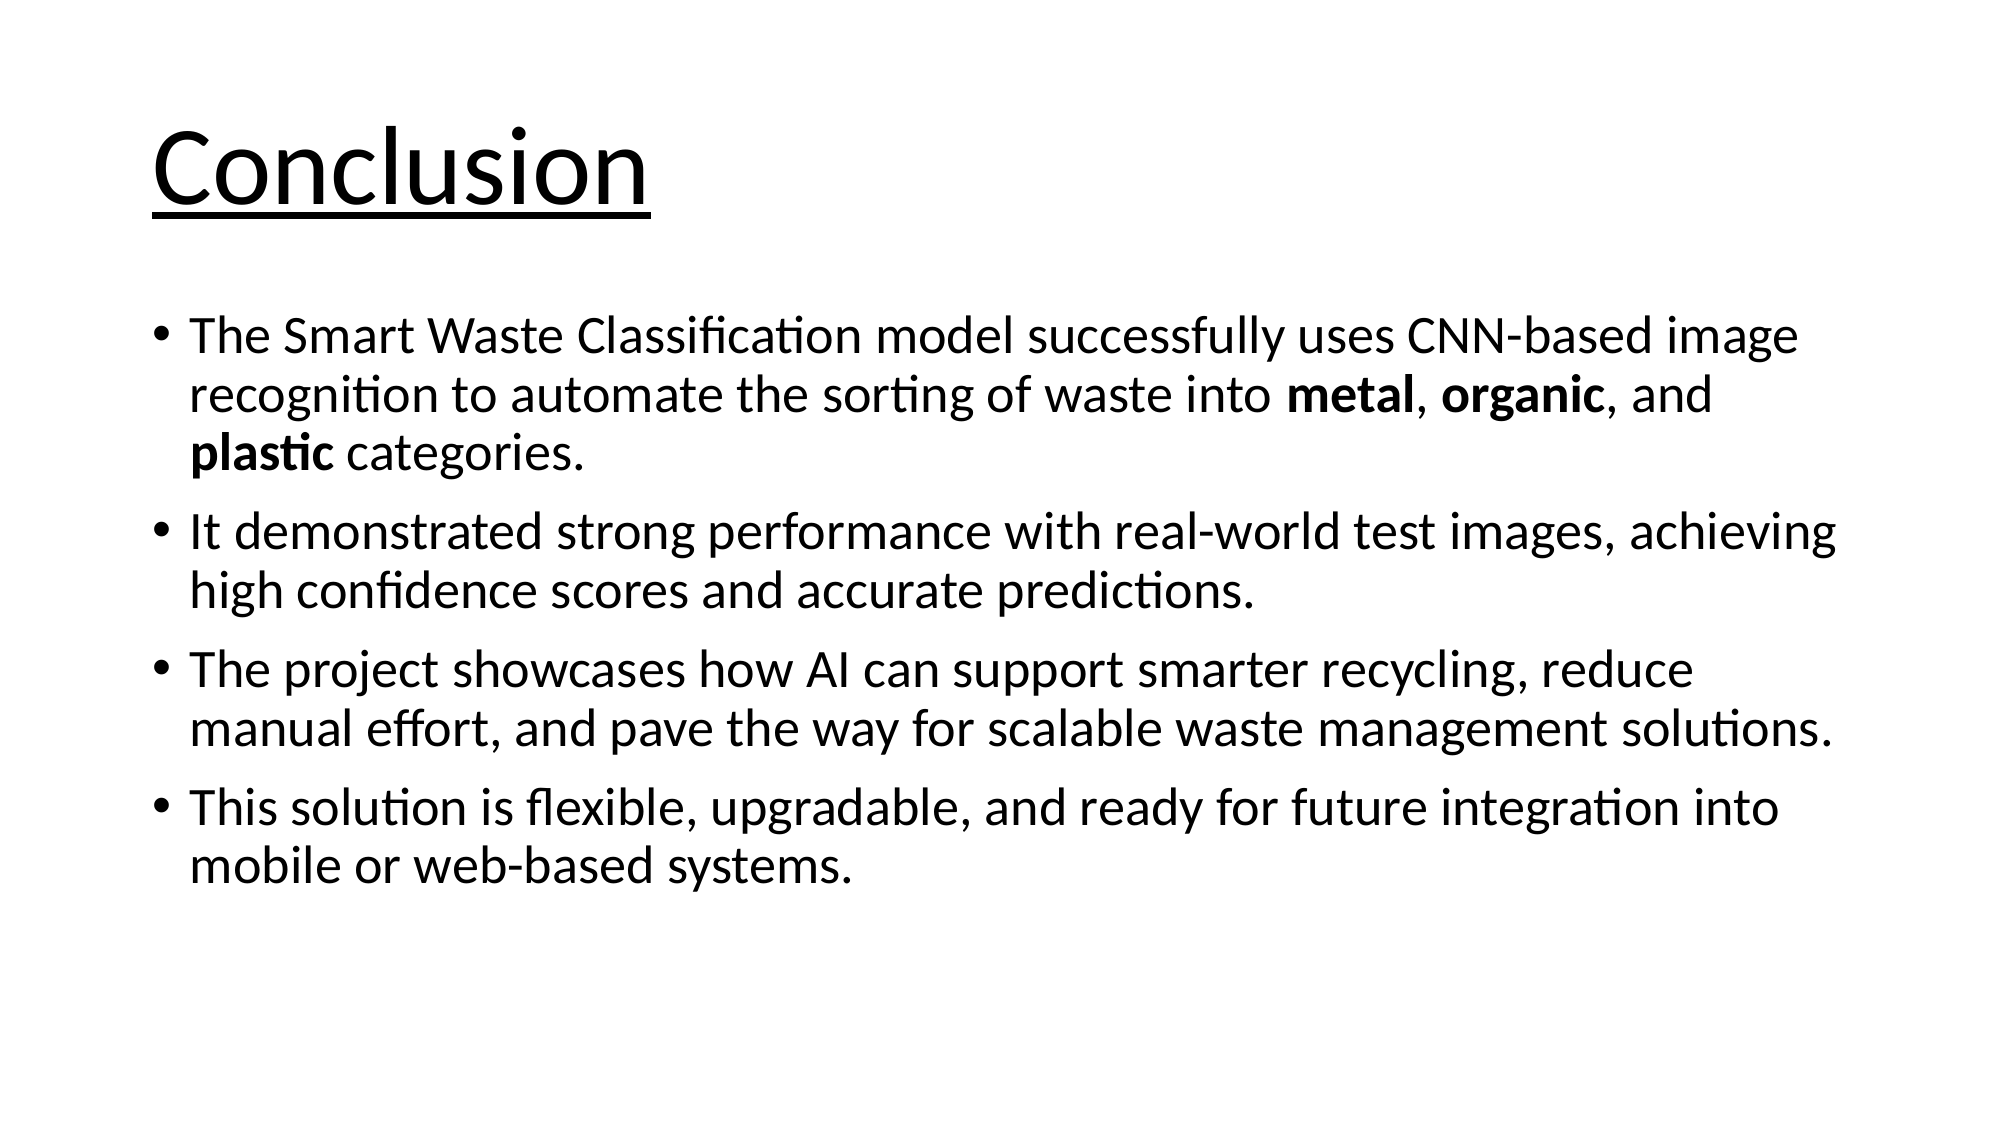

# Conclusion
The Smart Waste Classification model successfully uses CNN-based image recognition to automate the sorting of waste into metal, organic, and plastic categories.
It demonstrated strong performance with real-world test images, achieving high confidence scores and accurate predictions.
The project showcases how AI can support smarter recycling, reduce manual effort, and pave the way for scalable waste management solutions.
This solution is flexible, upgradable, and ready for future integration into mobile or web-based systems.